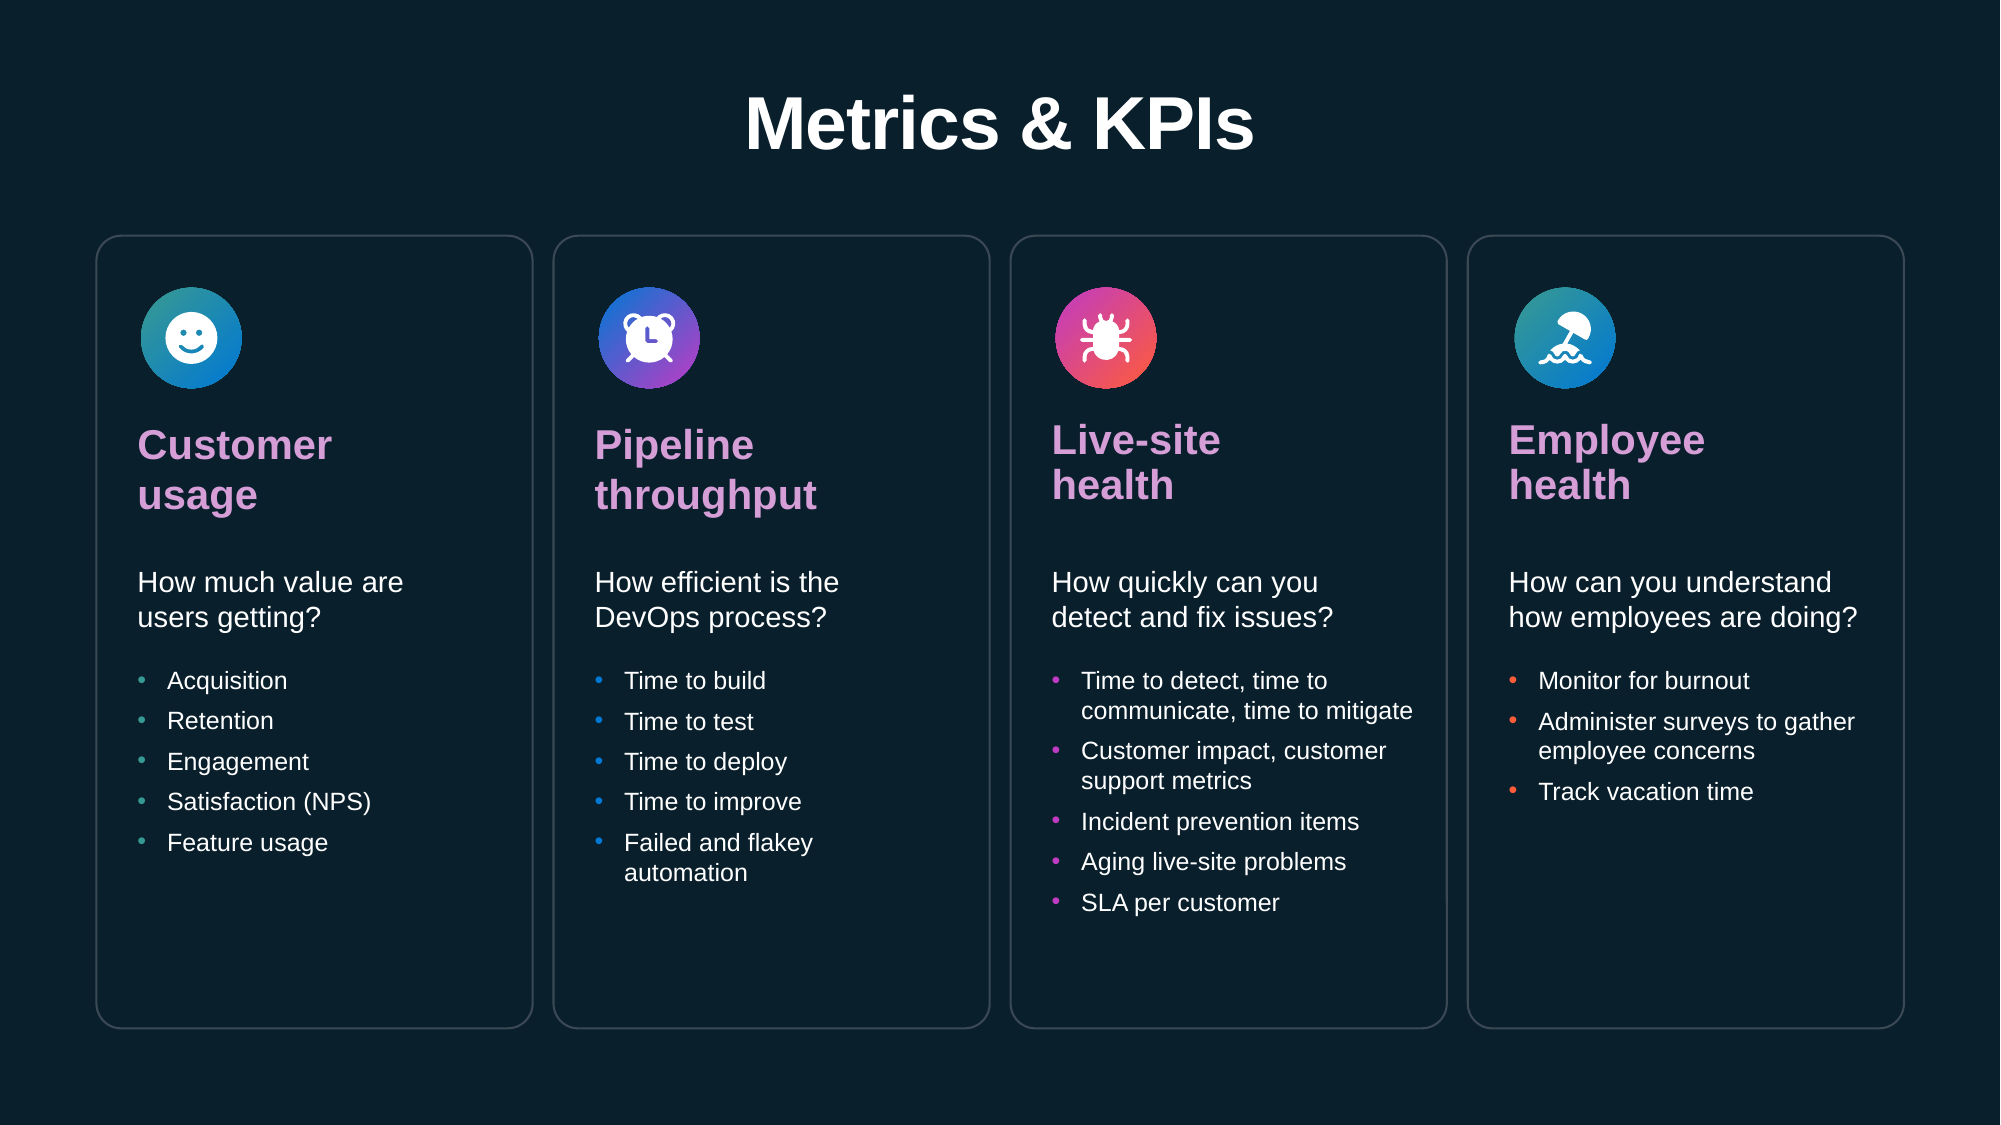

# Metrics & KPIs

Customer
usage
Pipeline throughput
Live-site
health
Employee
health
How much value are
users getting?
Acquisition
Retention
Engagement
Satisfaction (NPS)
Feature usage
How efficient is the
DevOps process?
Time to build
Time to test
Time to deploy
Time to improve
Failed and flakey
automation
How quickly can you
detect and fix issues?
Time to detect, time to communicate, time to mitigate
Customer impact, customer support metrics
Incident prevention items
Aging live-site problems
SLA per customer
How can you understand
how employees are doing?
Monitor for burnout
Administer surveys to gather employee concerns
Track vacation time